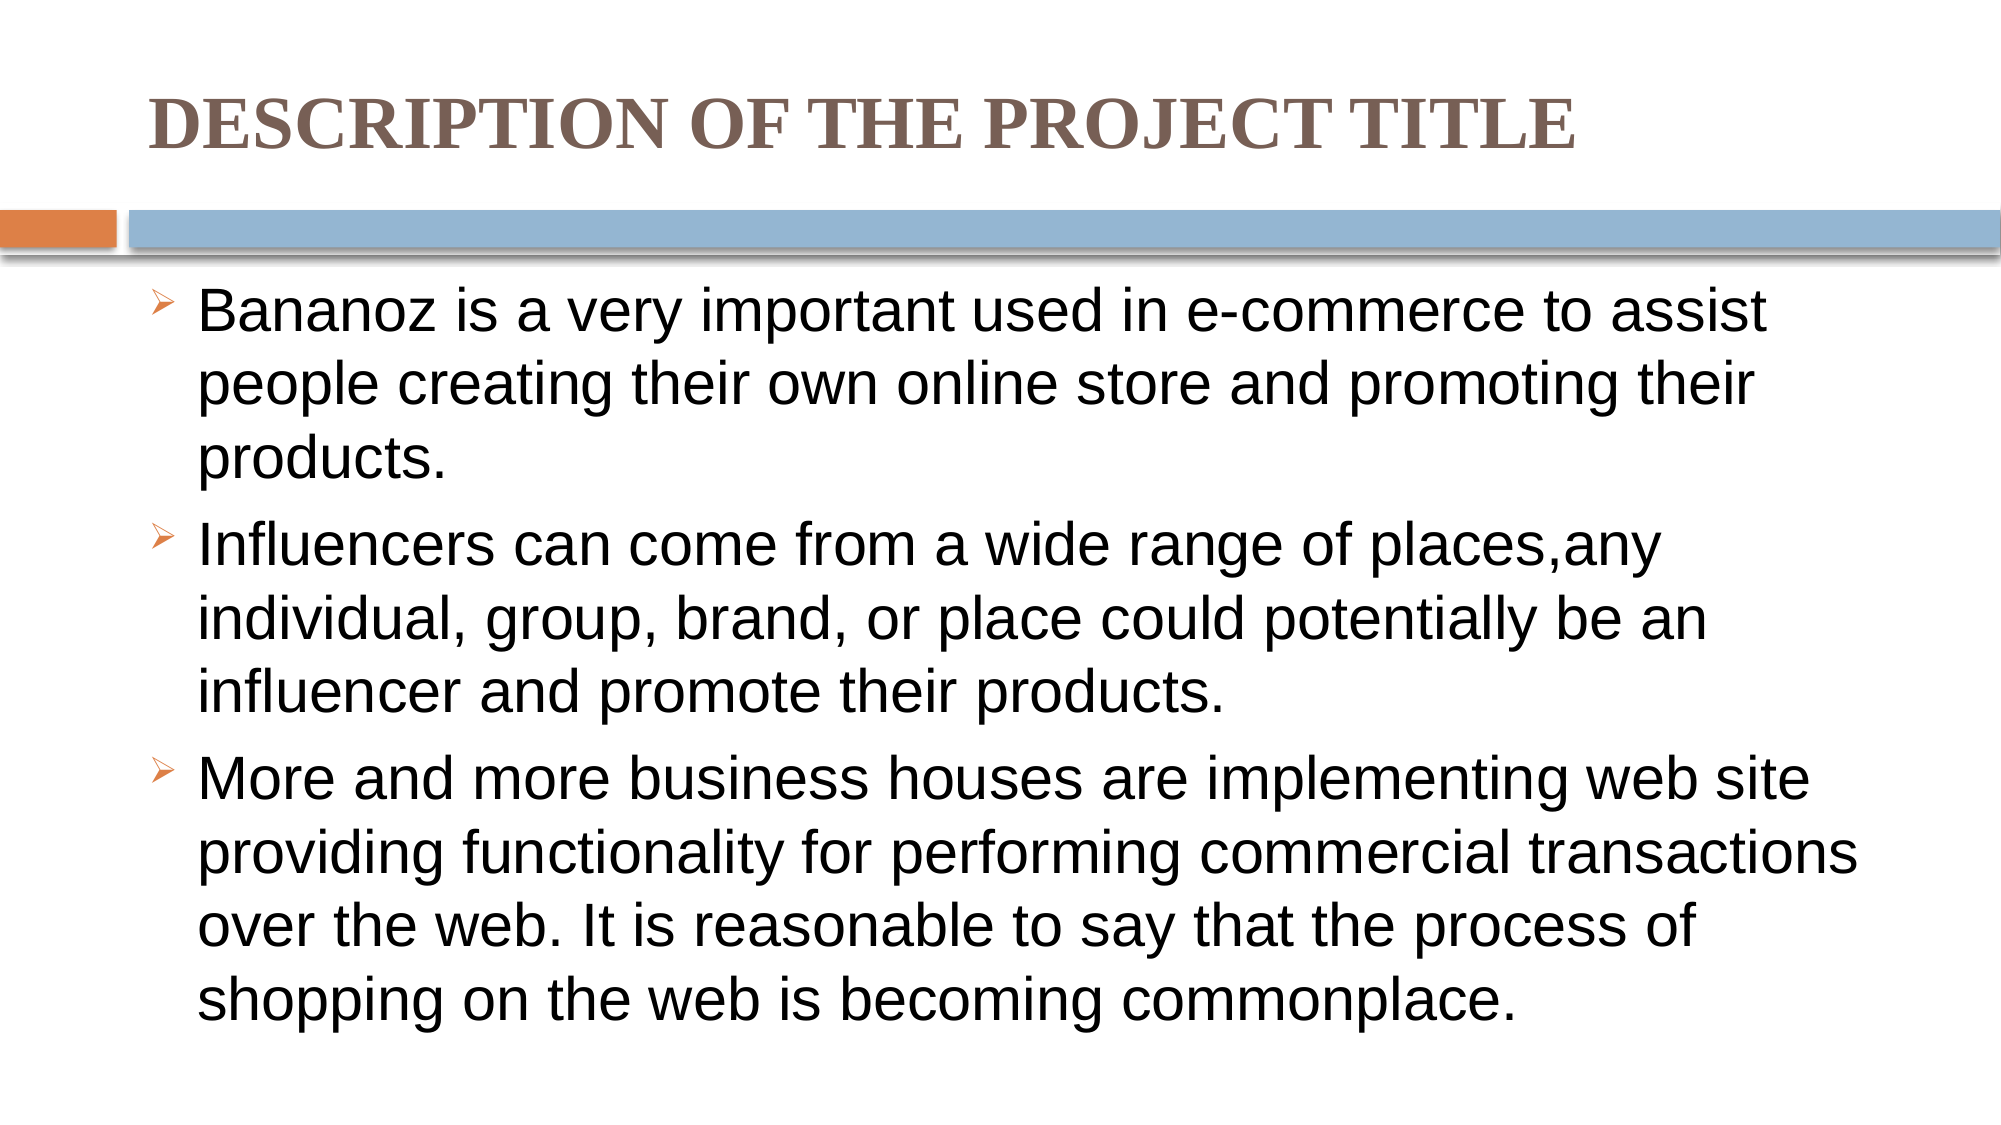

# DESCRIPTION OF THE PROJECT TITLE
Bananoz is a very important used in e-commerce to assist people creating their own online store and promoting their products.
Influencers can come from a wide range of places,any individual, group, brand, or place could potentially be an influencer and promote their products.
More and more business houses are implementing web site providing functionality for performing commercial transactions over the web. It is reasonable to say that the process of shopping on the web is becoming commonplace.